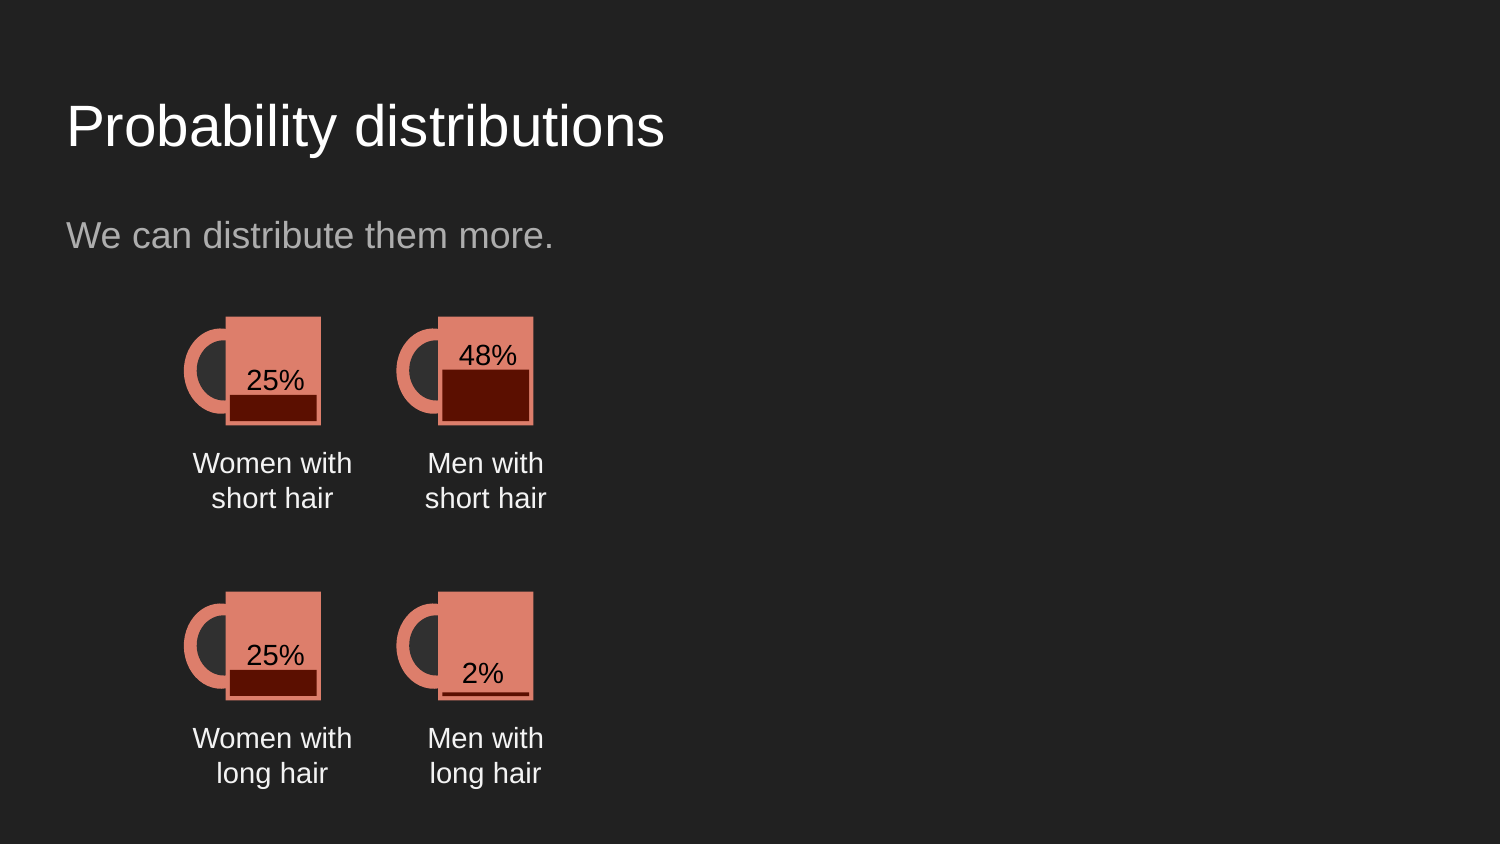

# Probability distributions
We can distribute them more.

48%
25%

Women with short hair
Men with short hair

25%
2%

Women with long hair
Men with long hair